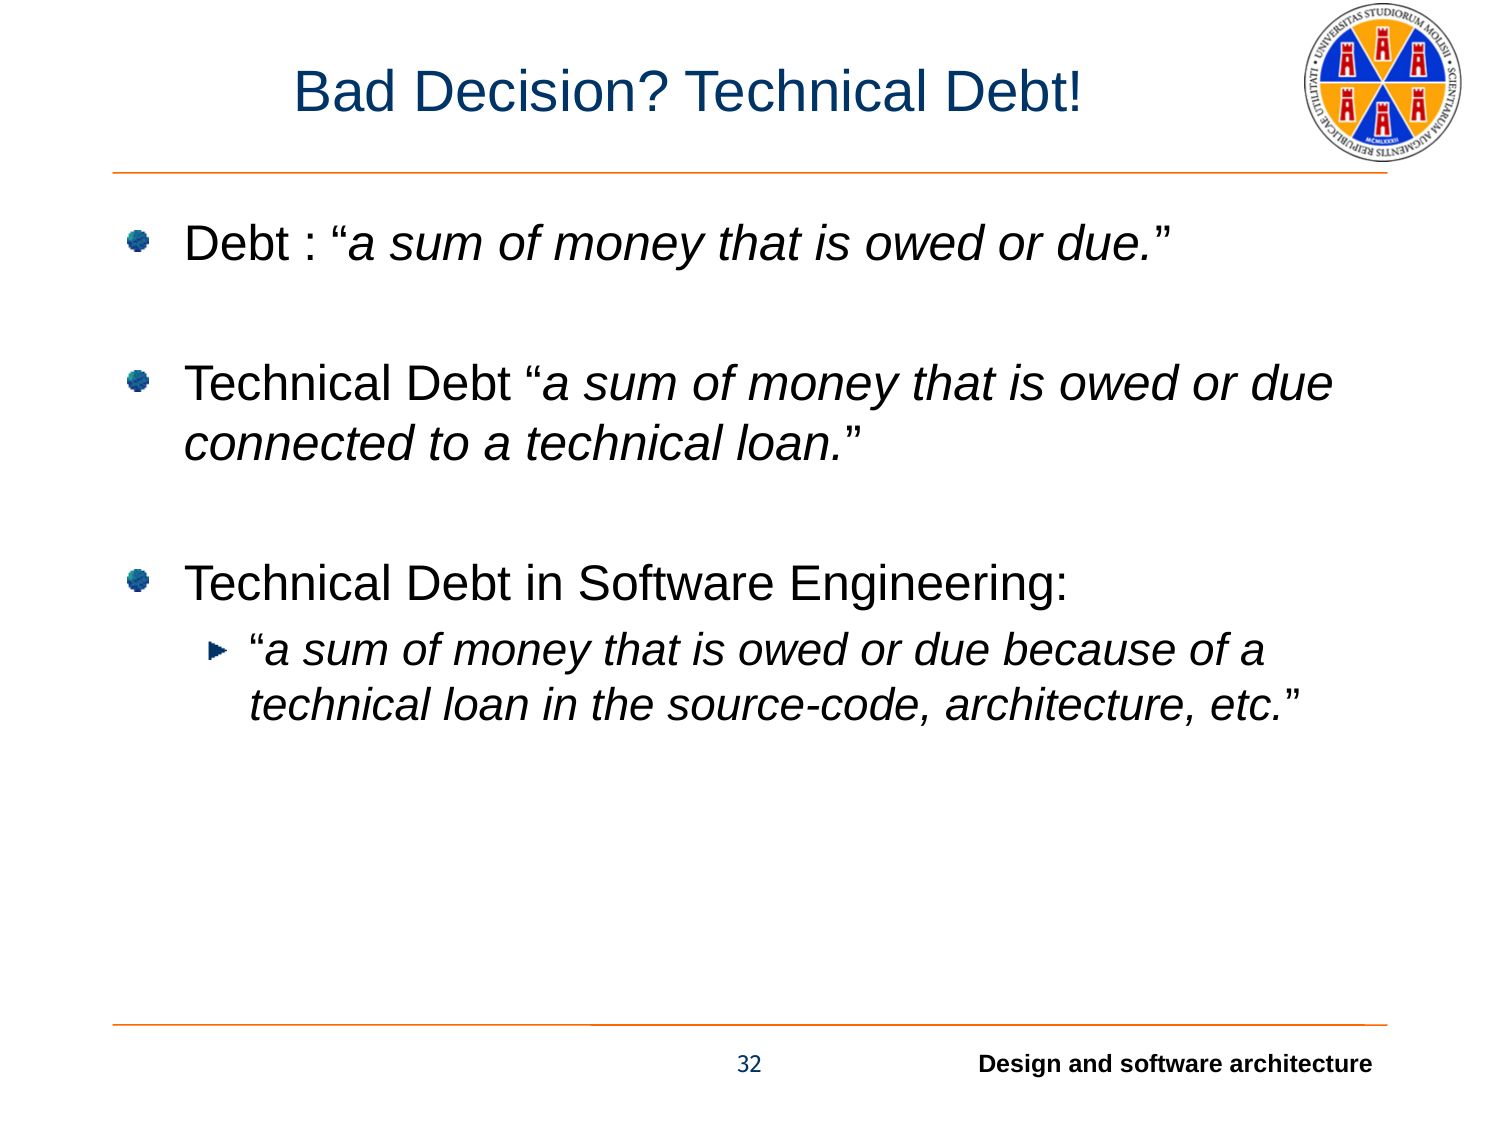

# Bad Decision? Technical Debt!
Debt : “a sum of money that is owed or due.”

Technical Debt “a sum of money that is owed or due connected to a technical loan.”

Technical Debt in Software Engineering:
“a sum of money that is owed or due because of a technical loan in the source-code, architecture, etc.”
32
Design and software architecture